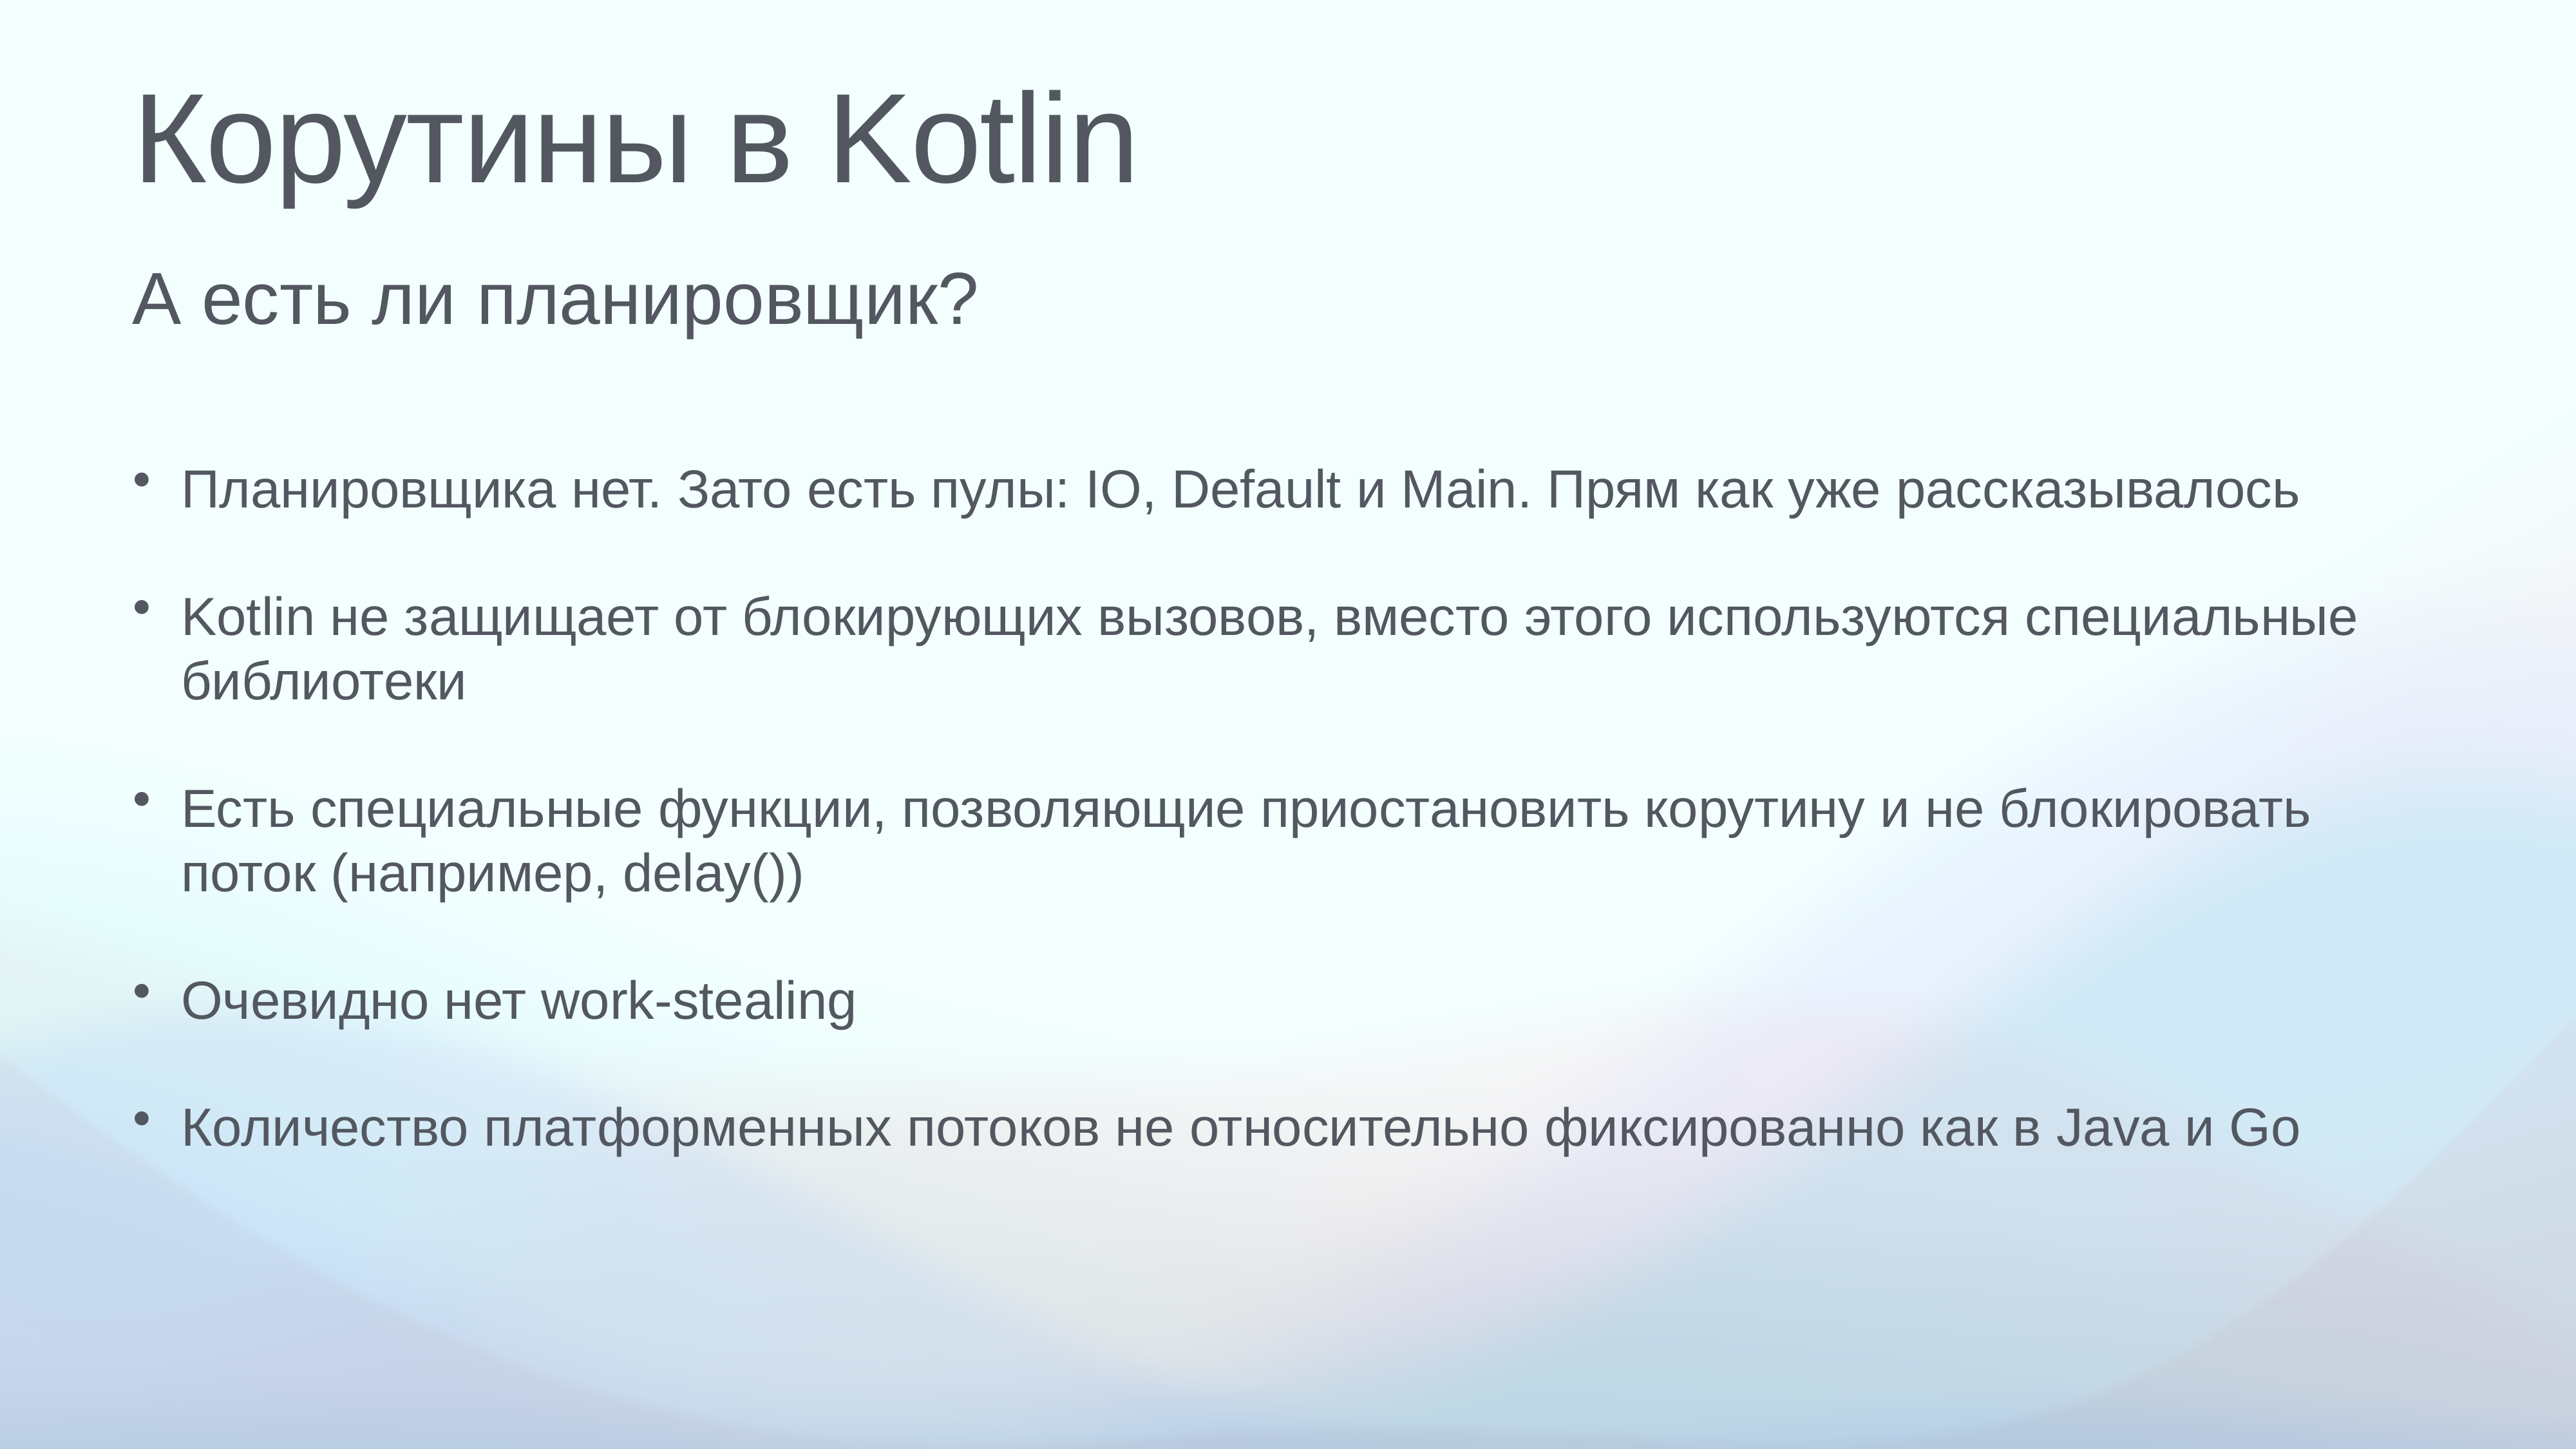

# Корутины в Kotlin
А есть ли планировщик?
Планировщика нет. Зато есть пулы: IO, Default и Main. Прям как уже рассказывалось
Kotlin не защищает от блокирующих вызовов, вместо этого используются специальные библиотеки
Есть специальные функции, позволяющие приостановить корутину и не блокировать поток (например, delay())
Очевидно нет work-stealing
Количество платформенных потоков не относительно фиксированно как в Java и Go